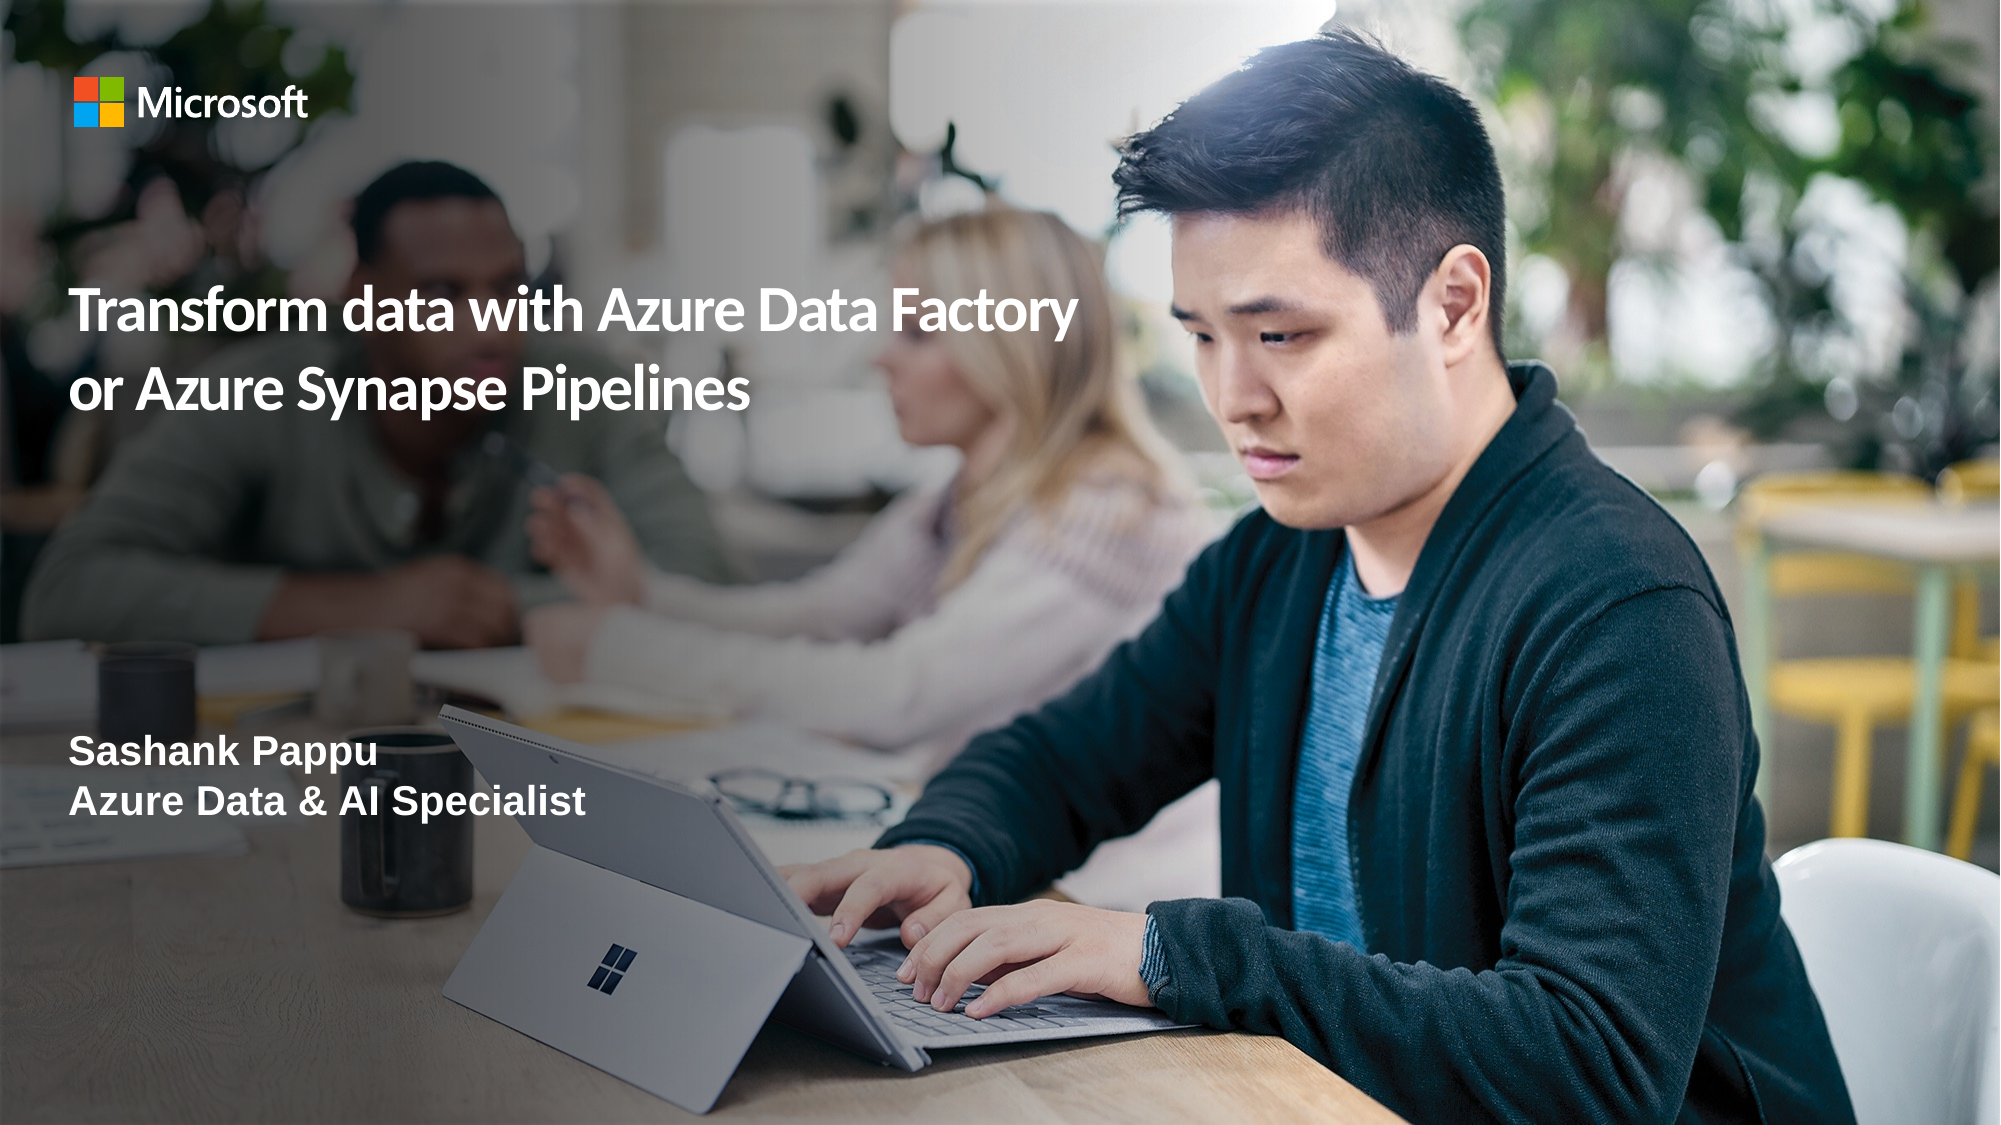

# Transform data with Azure Data Factory or Azure Synapse Pipelines
Sashank Pappu
Azure Data & AI Specialist